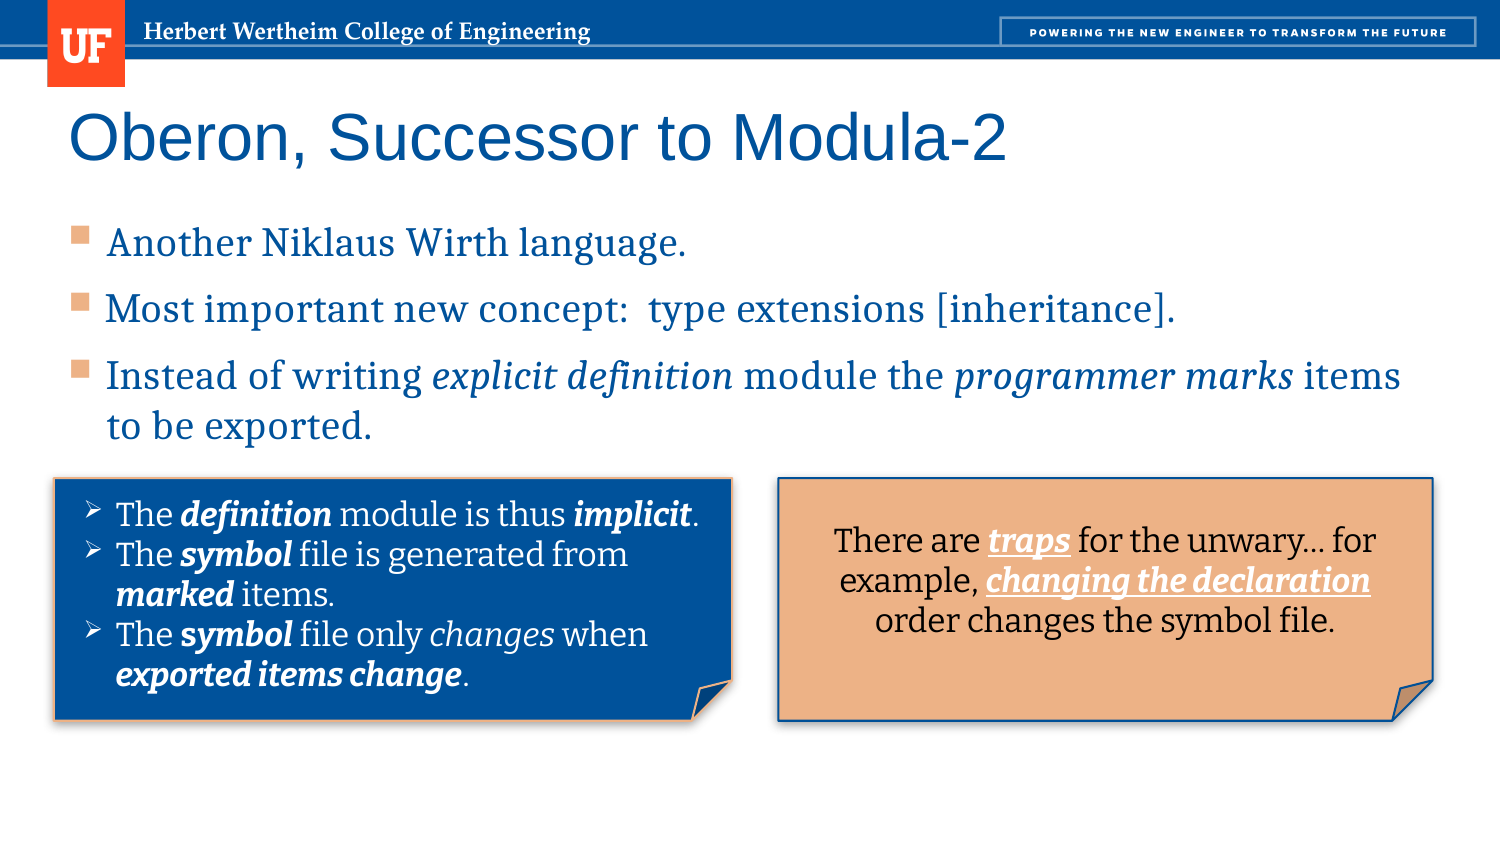

# Oberon, Successor to Modula-2
Another Niklaus Wirth language.
Most important new concept:  type extensions [inheritance].
Instead of writing explicit definition module the programmer marks items to be exported.
The definition module is thus implicit.
The symbol file is generated from marked items.
The symbol file only changes when exported items change.
There are traps for the unwary… for example, changing the declaration order changes the symbol file.